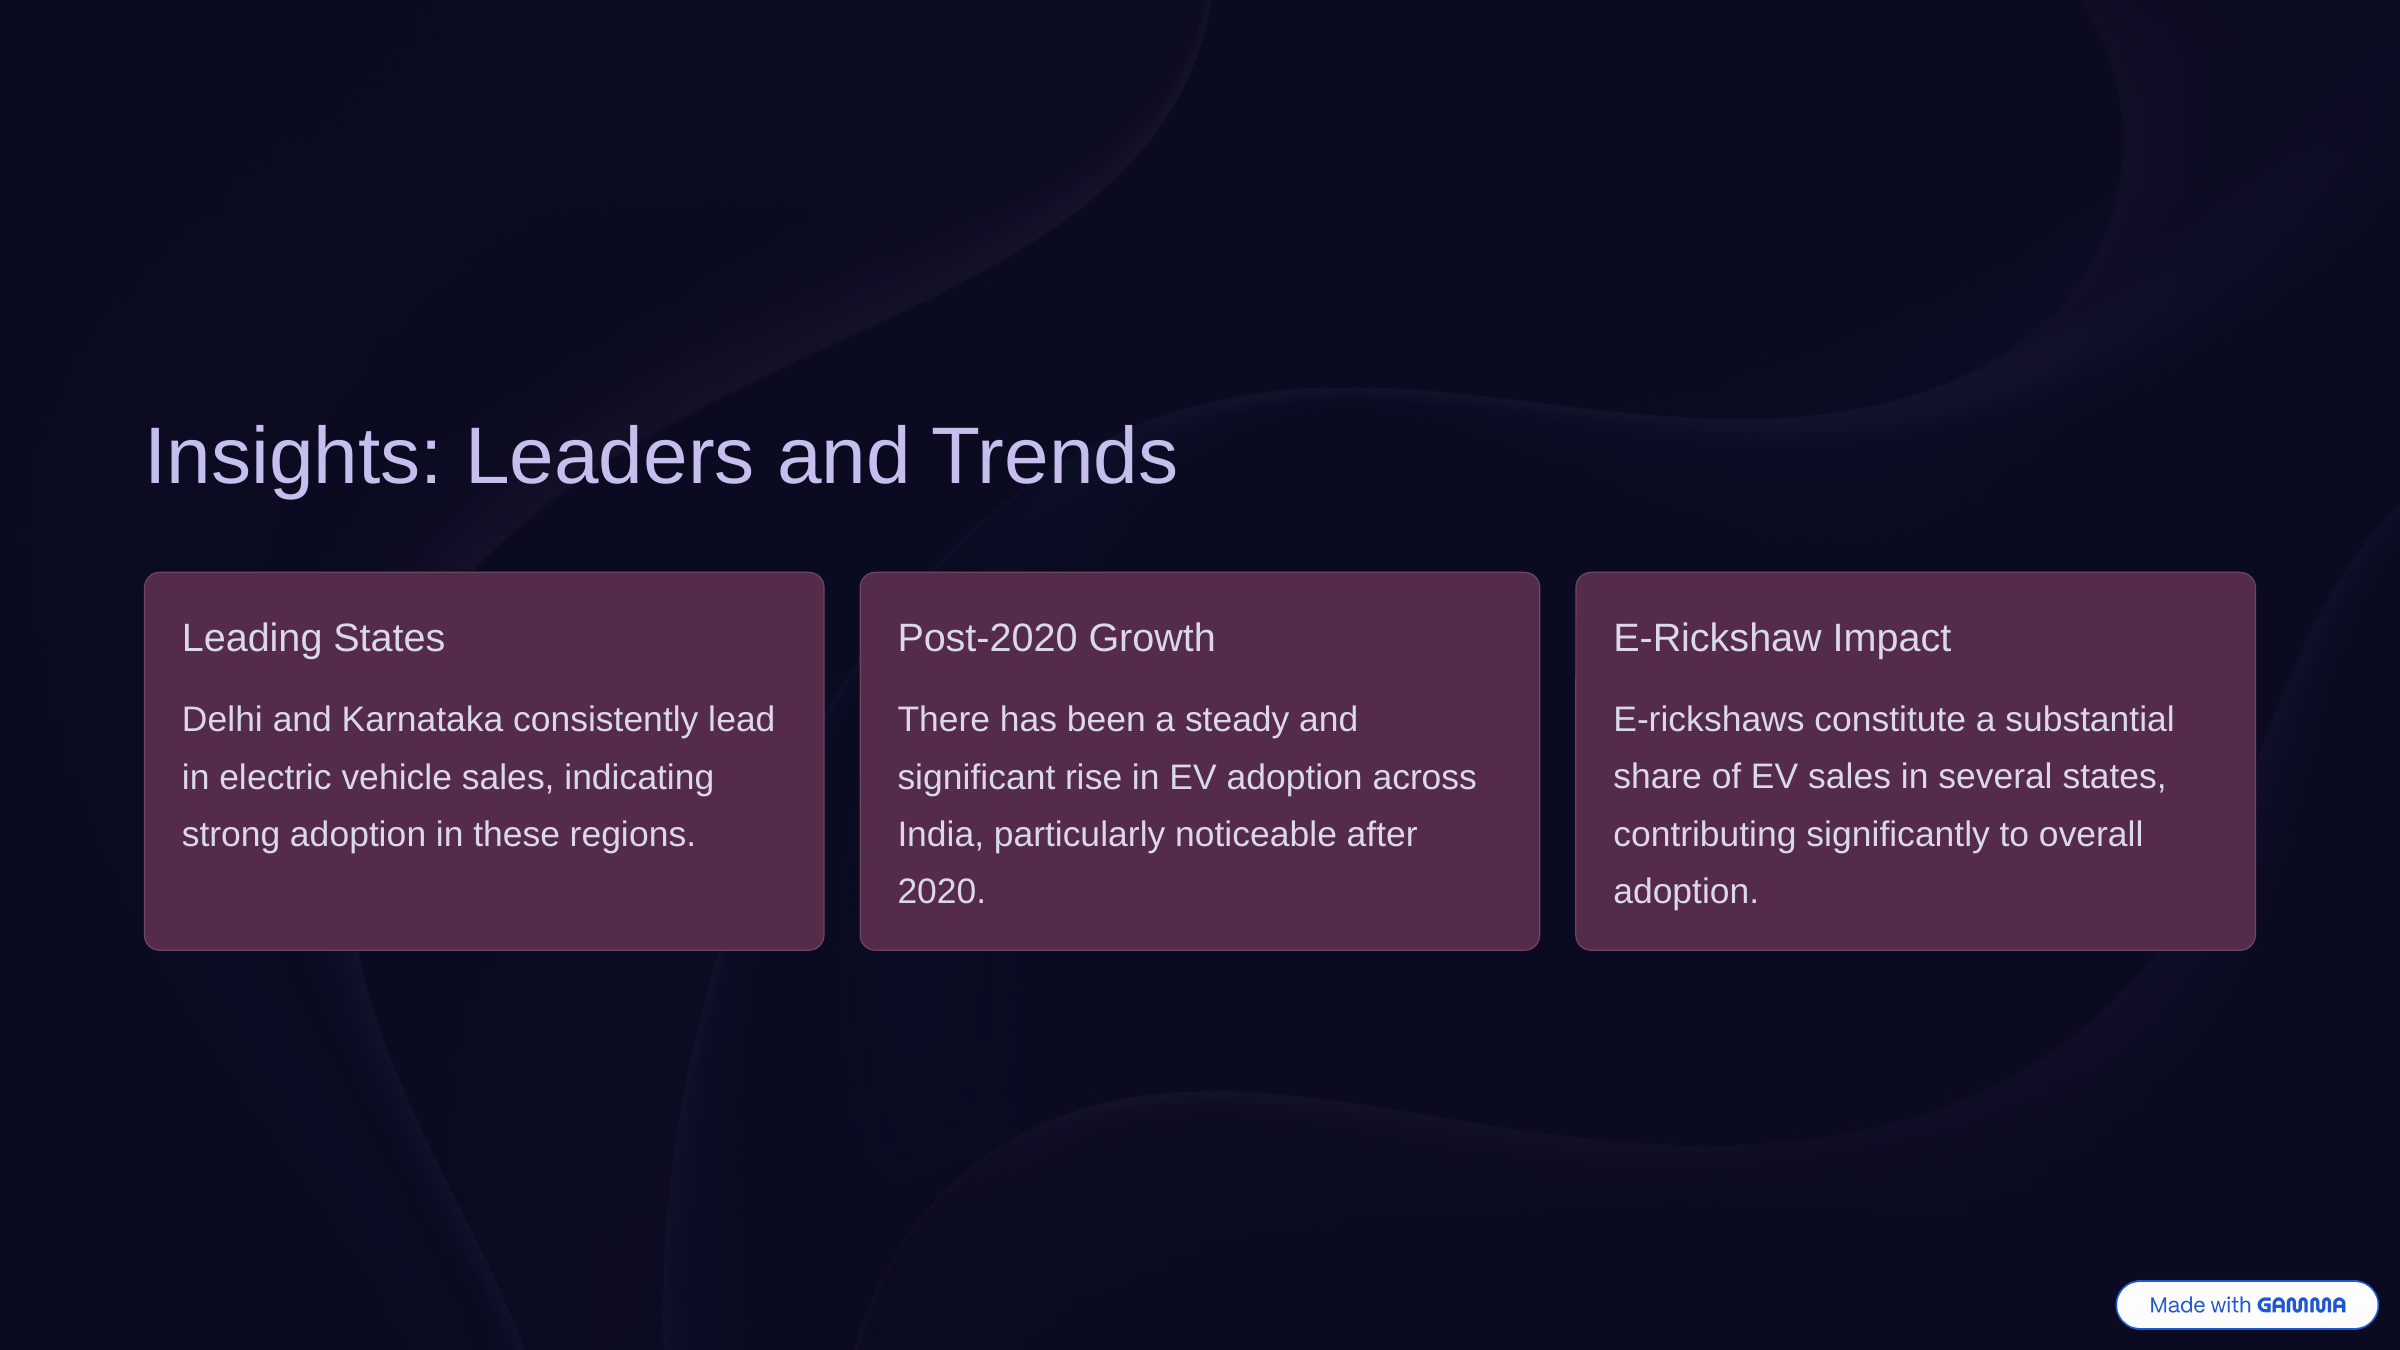

Insights: Leaders and Trends

Leading States
Post-2020 Growth
E-Rickshaw Impact
Delhi and Karnataka consistently lead in electric vehicle sales, indicating strong adoption in these regions.
There has been a steady and significant rise in EV adoption across India, particularly noticeable after 2020.
E-rickshaws constitute a substantial share of EV sales in several states, contributing significantly to overall adoption.